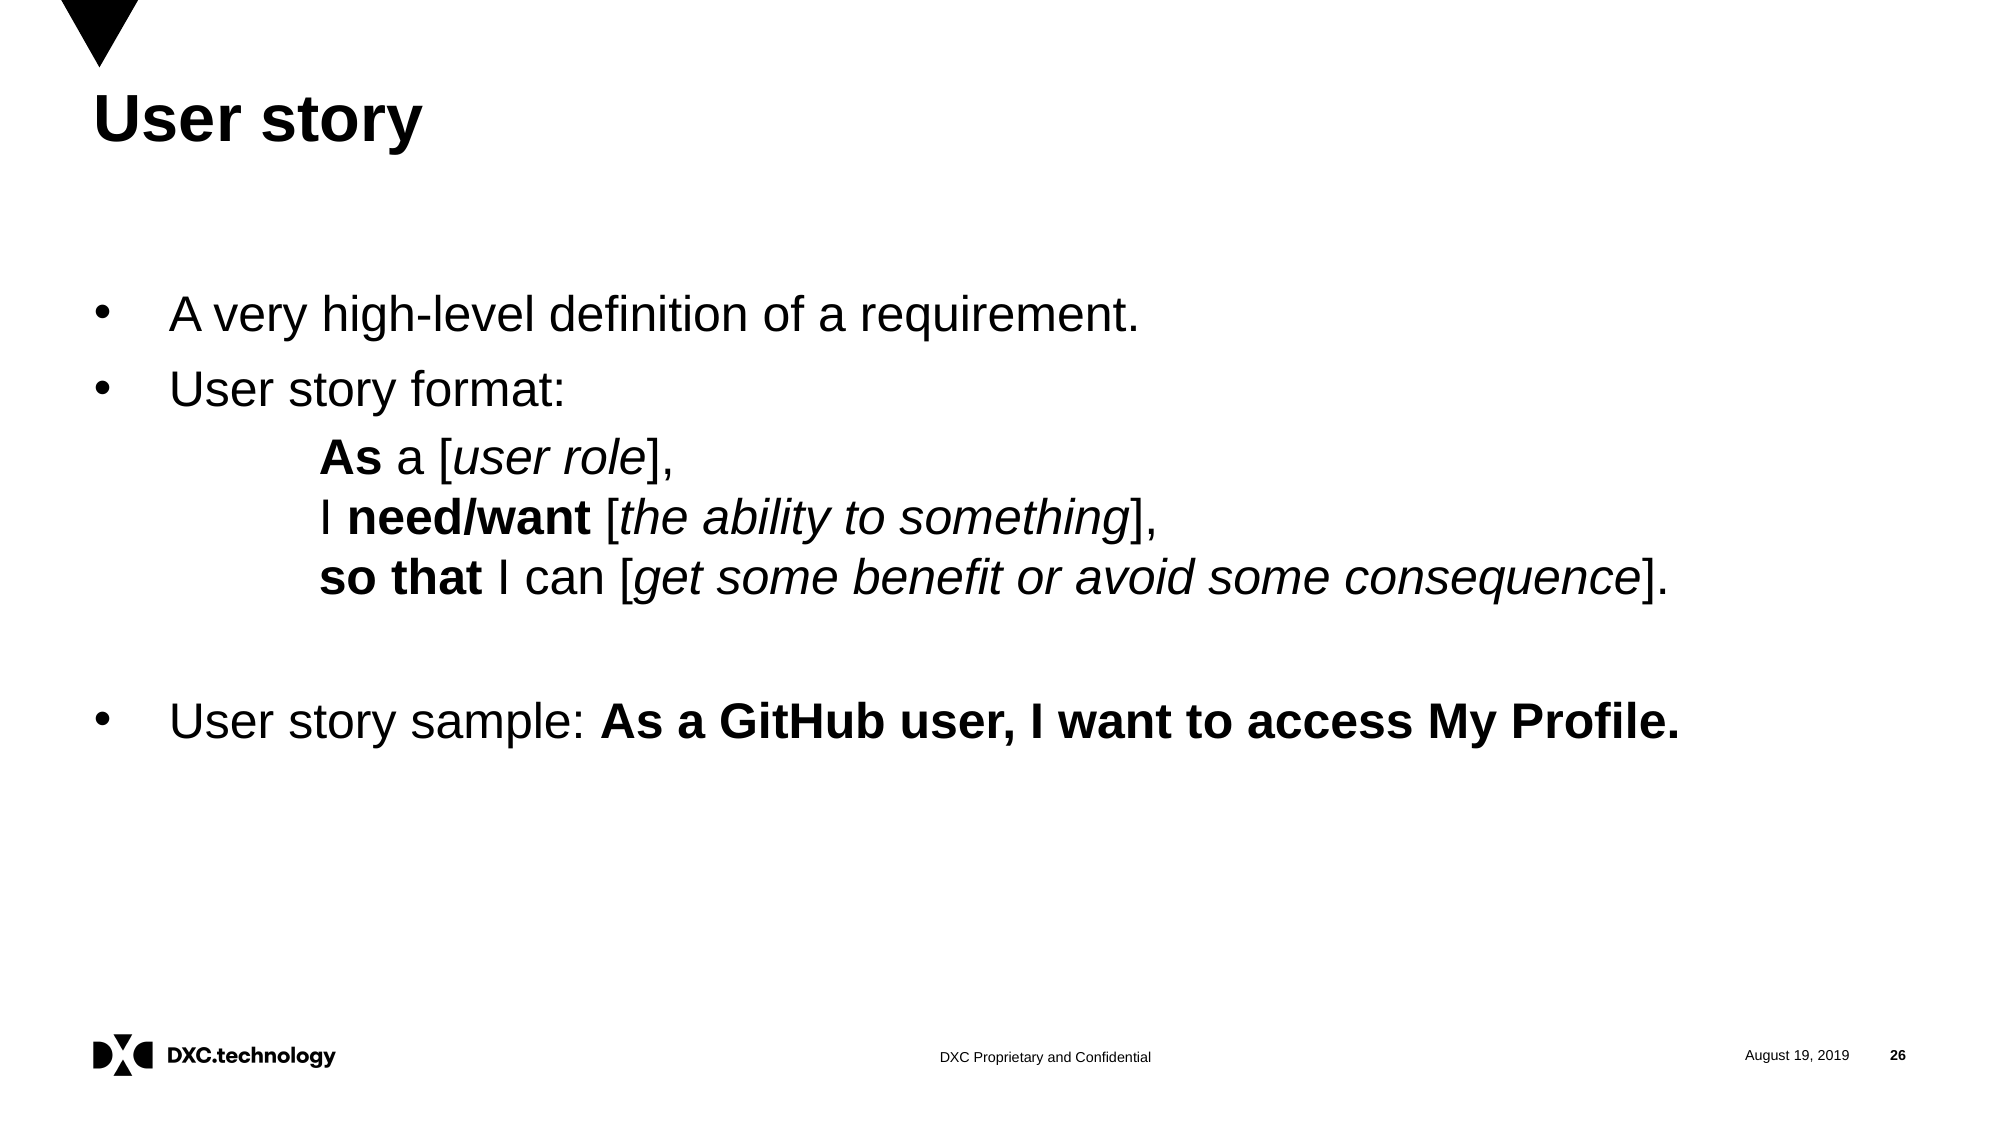

# User story
A very high-level definition of a requirement.
User story format:
As a [user role],
I need/want [the ability to something],
so that I can [get some benefit or avoid some consequence].

User story sample: As a GitHub user, I want to access My Profile.